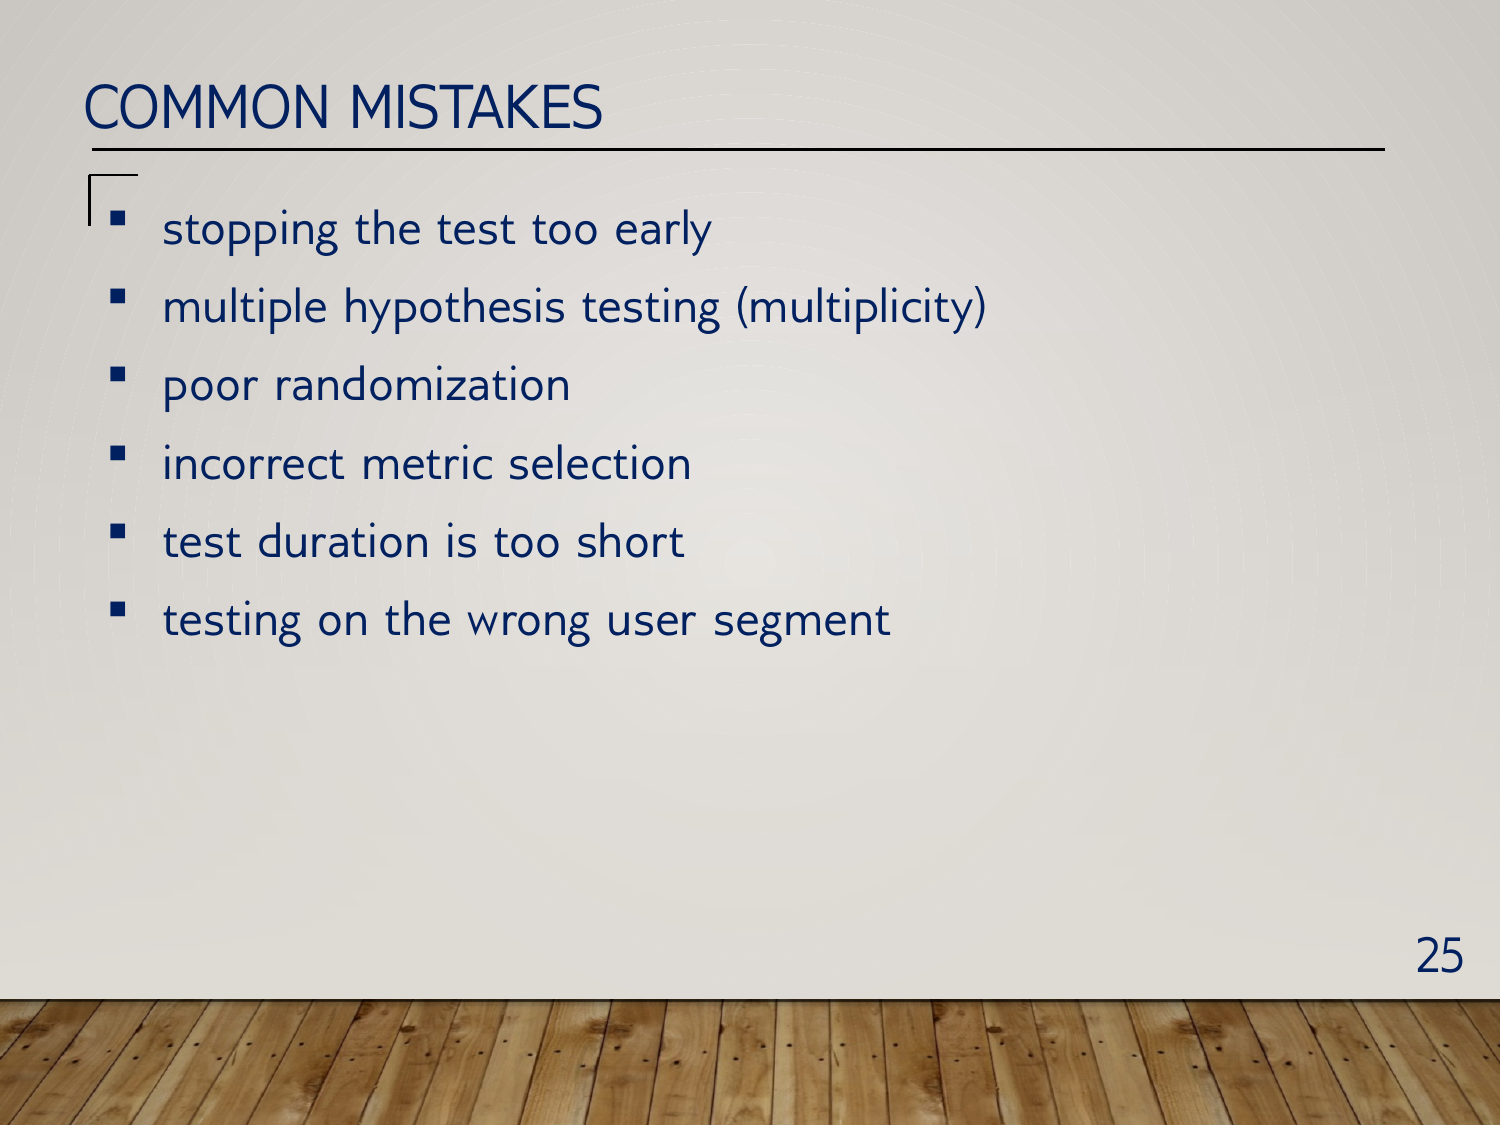

Common Mistakes
stopping the test too early
multiple hypothesis testing (multiplicity)
poor randomization
incorrect metric selection
test duration is too short
testing on the wrong user segment
25